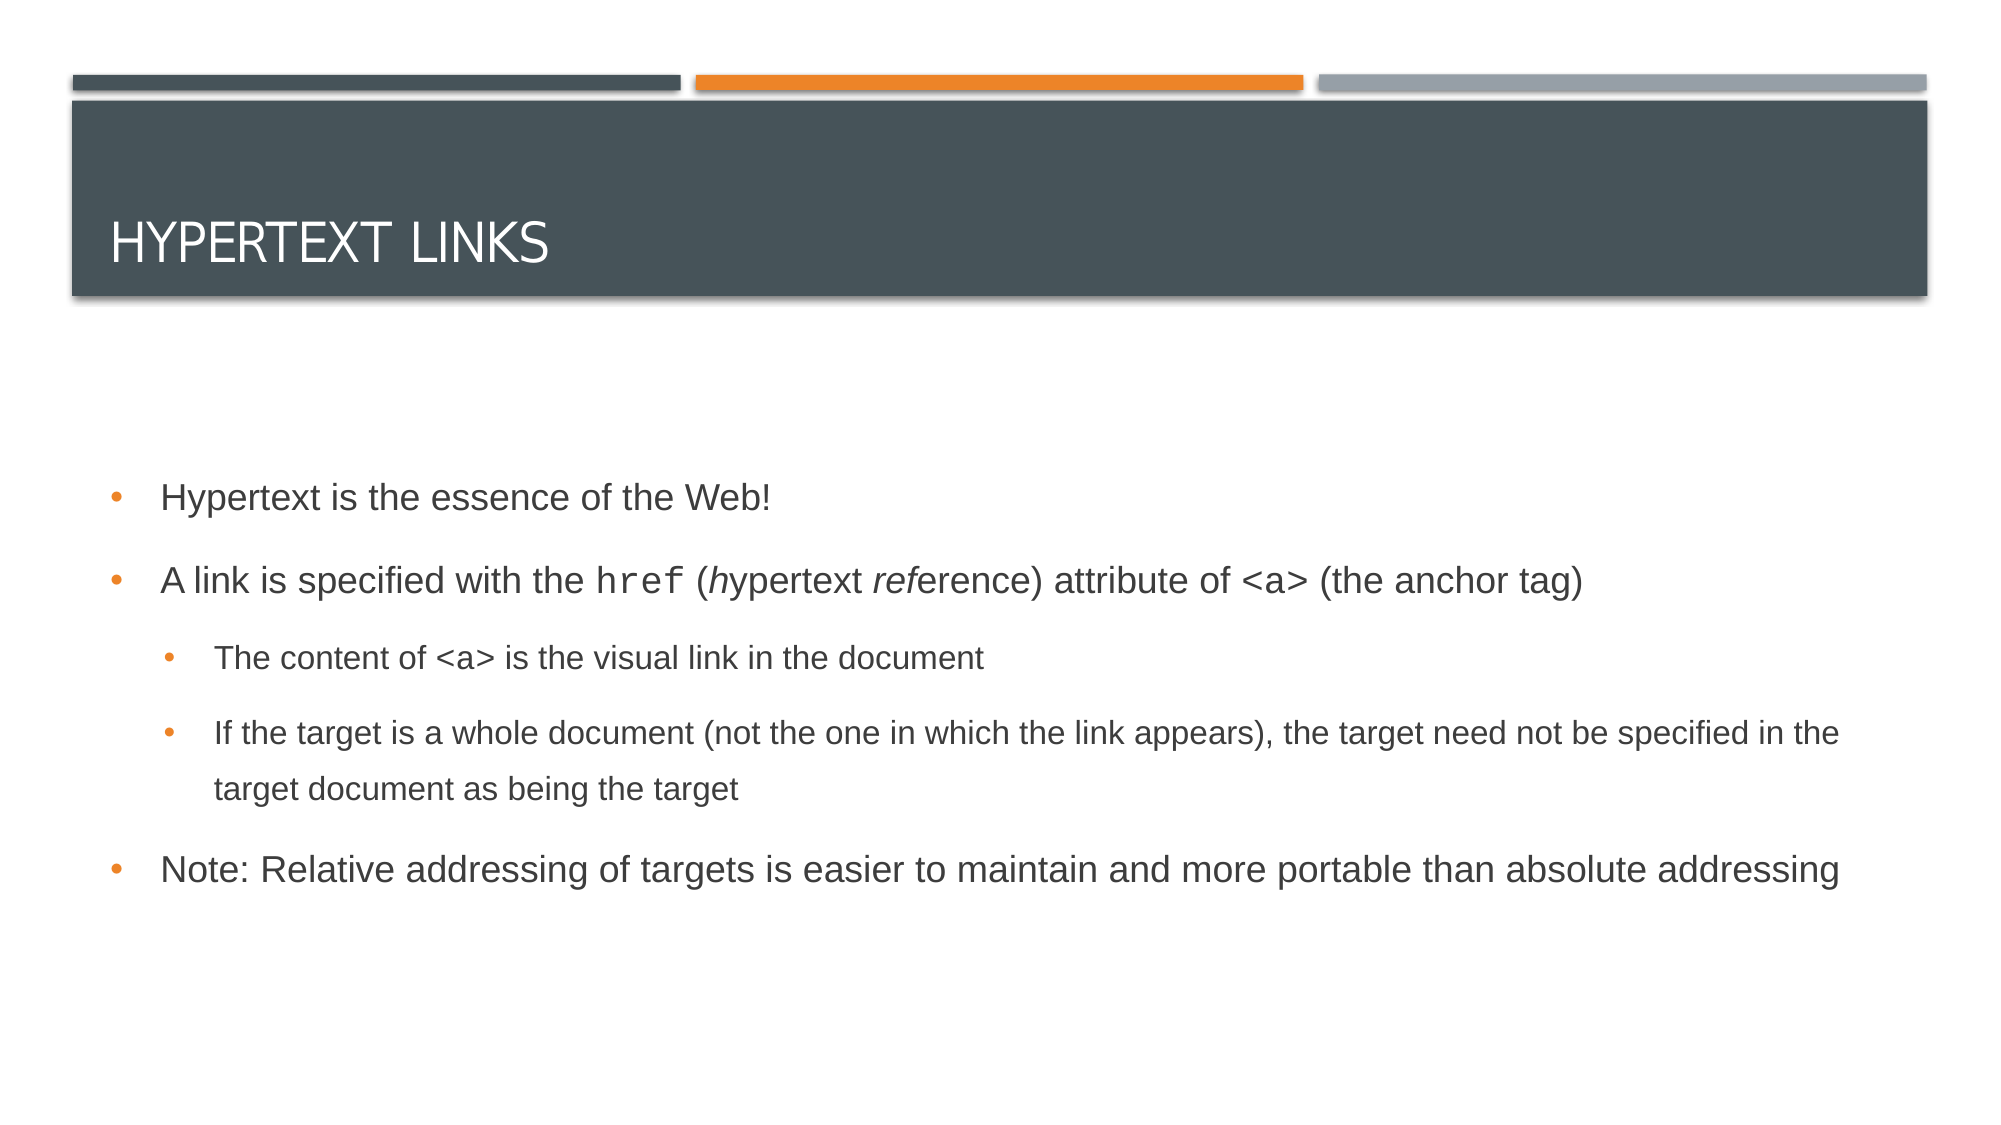

# Hypertext Links
Hypertext is the essence of the Web!
A link is specified with the href (hypertext reference) attribute of <a> (the anchor tag)
The content of <a> is the visual link in the document
If the target is a whole document (not the one in which the link appears), the target need not be specified in the target document as being the target
Note: Relative addressing of targets is easier to maintain and more portable than absolute addressing